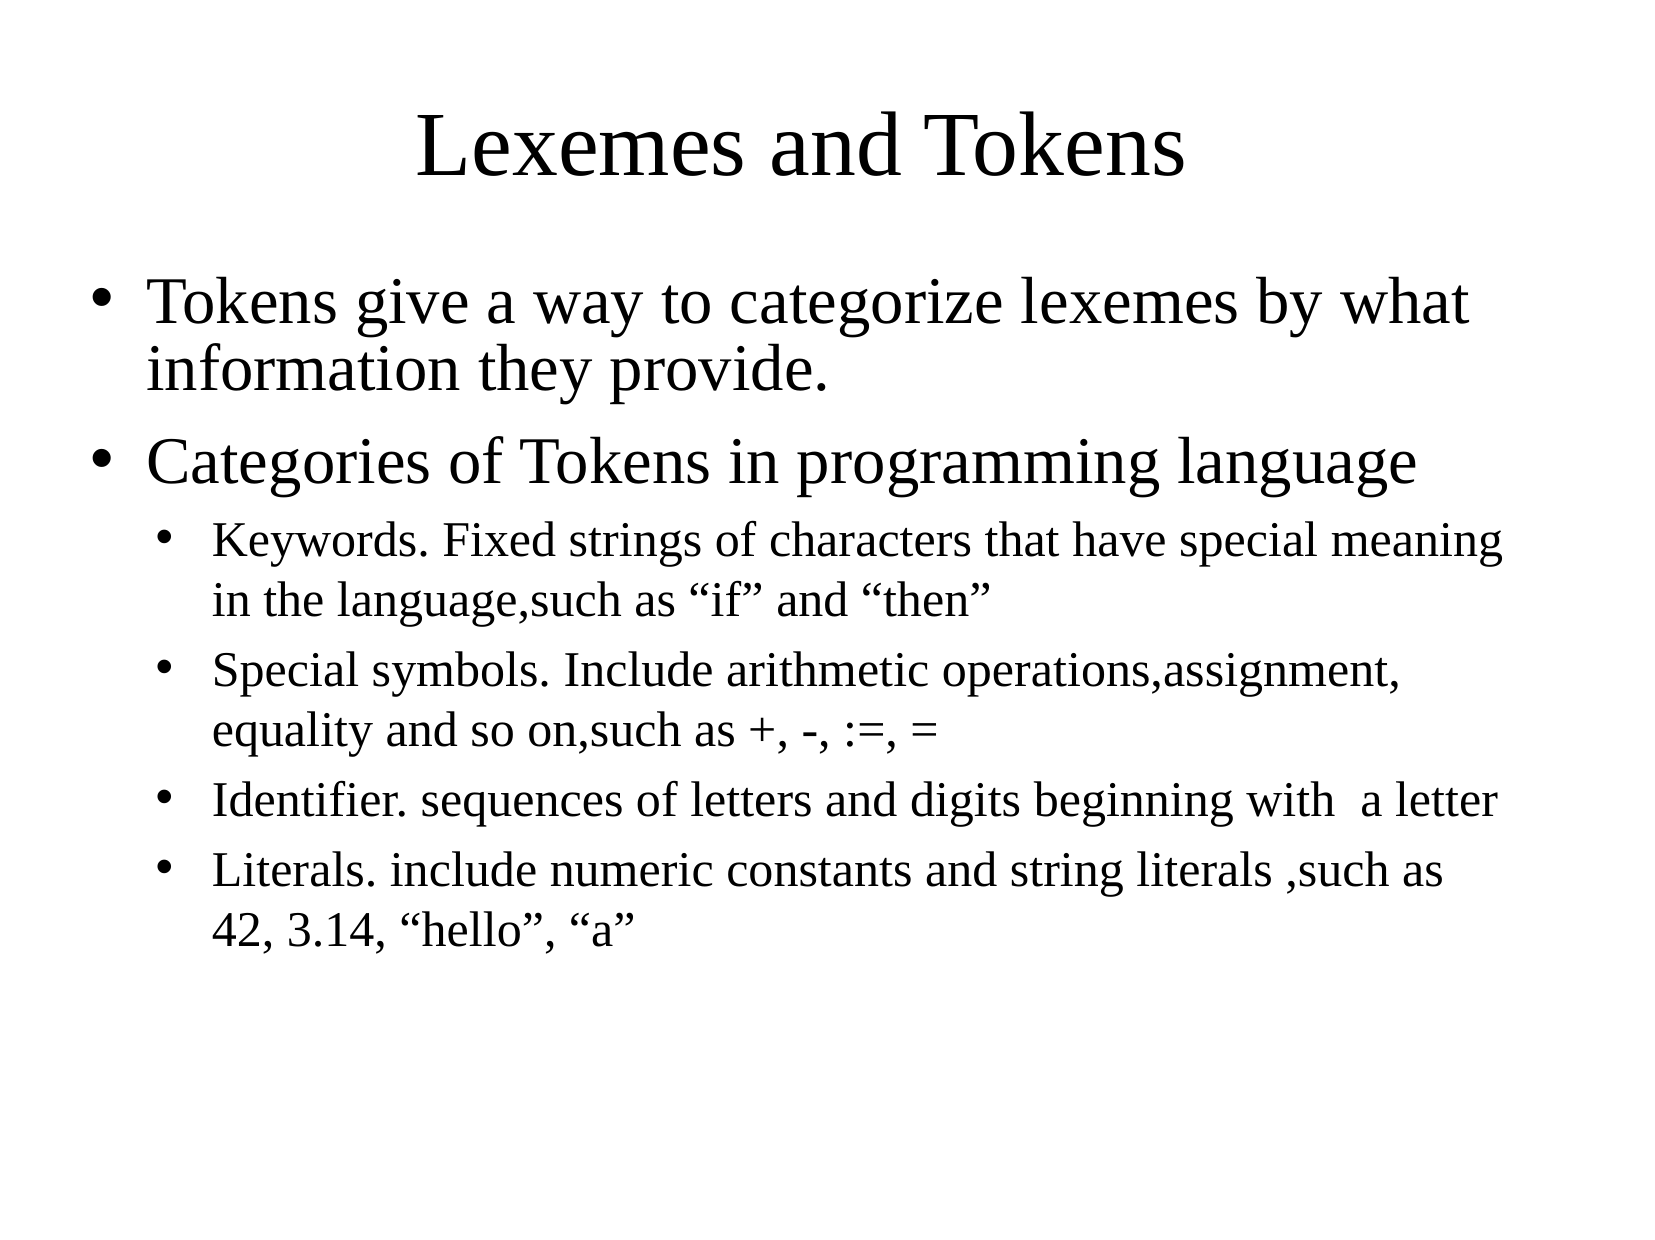

# Lexemes and Tokens
Tokens give a way to categorize lexemes by what information they provide.
Categories of Tokens in programming language
Keywords. Fixed strings of characters that have special meaning in the language,such as “if” and “then”
Special symbols. Include arithmetic operations,assignment, equality and so on,such as +, -, :=, =
Identifier. sequences of letters and digits beginning with  a letter
Literals. include numeric constants and string literals ,such as 42, 3.14, “hello”, “a”